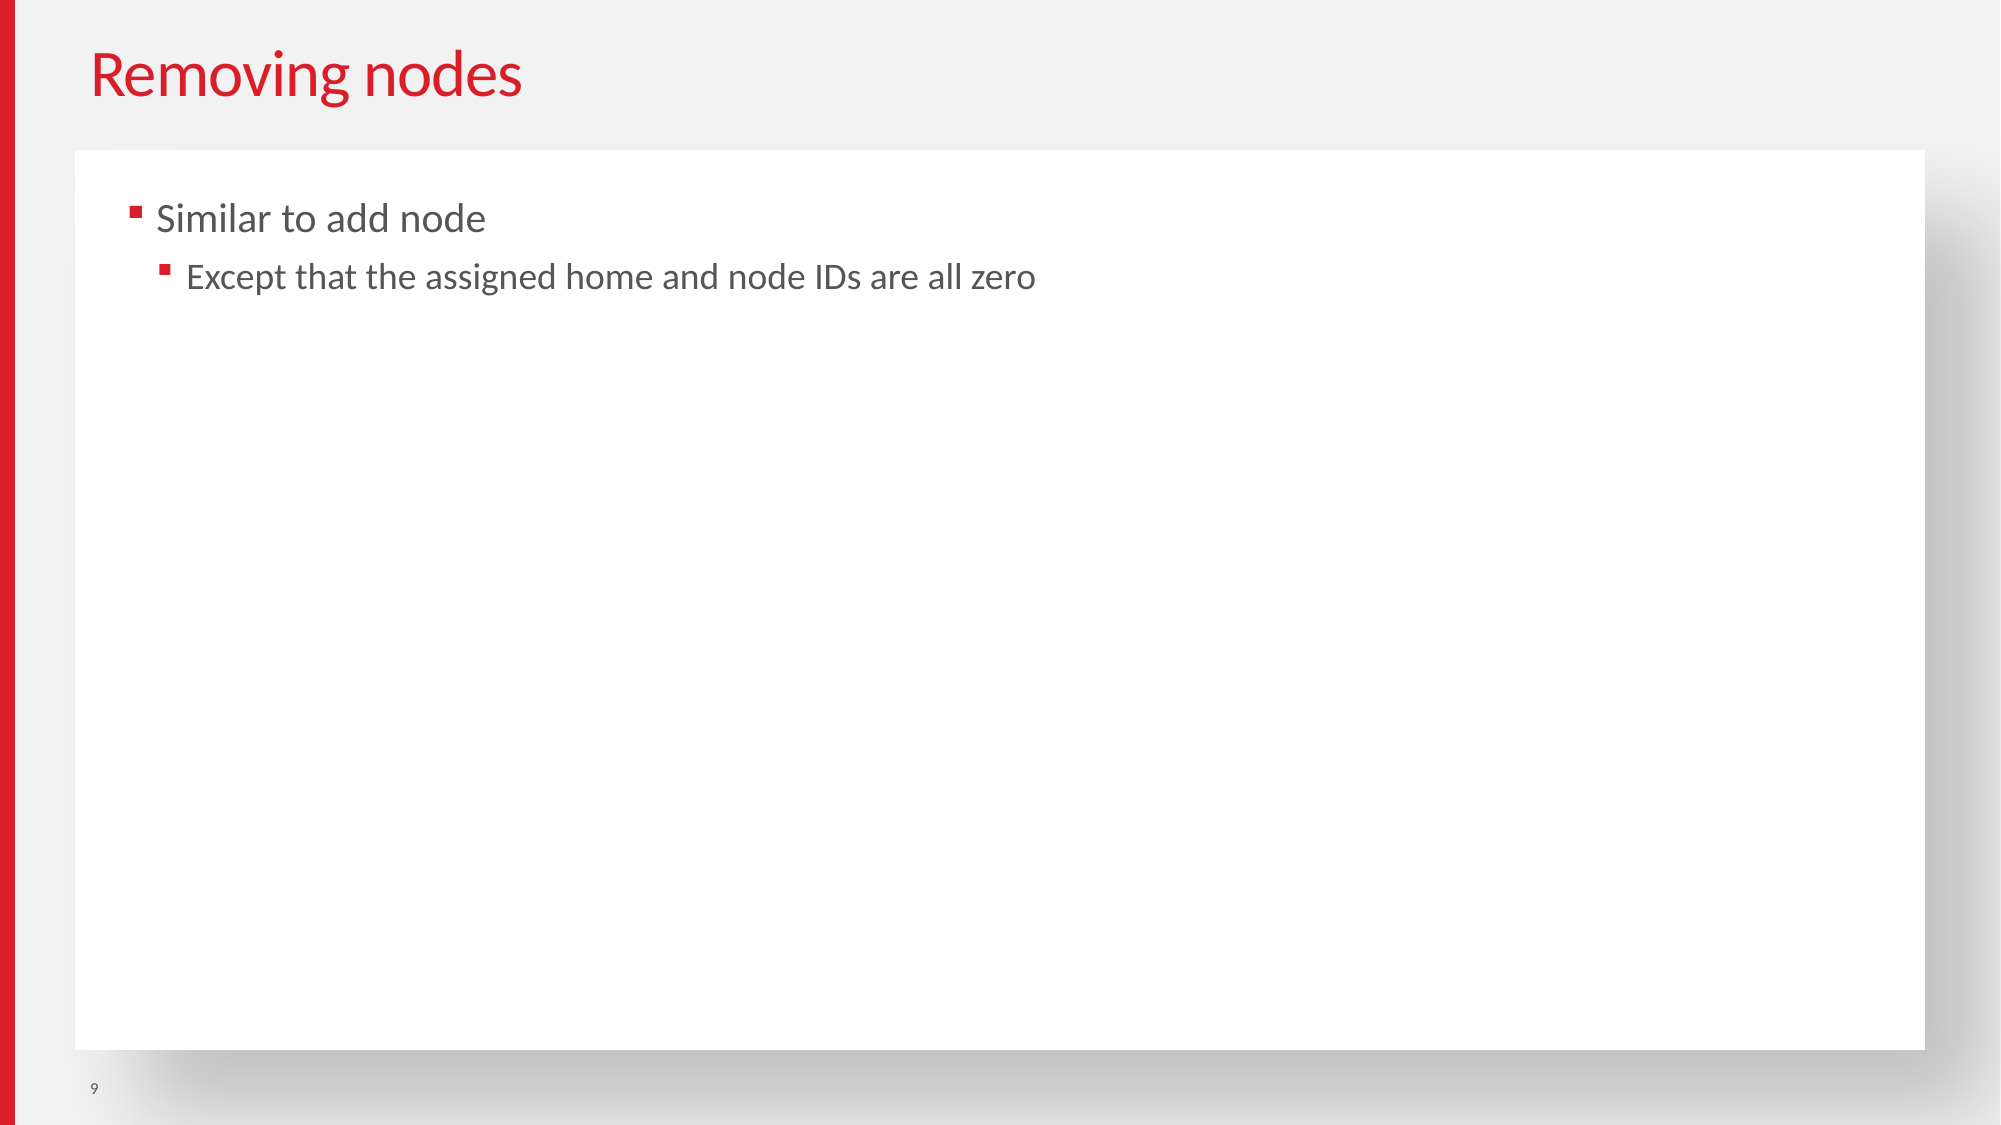

# Removing nodes
Similar to add node
Except that the assigned home and node IDs are all zero
9